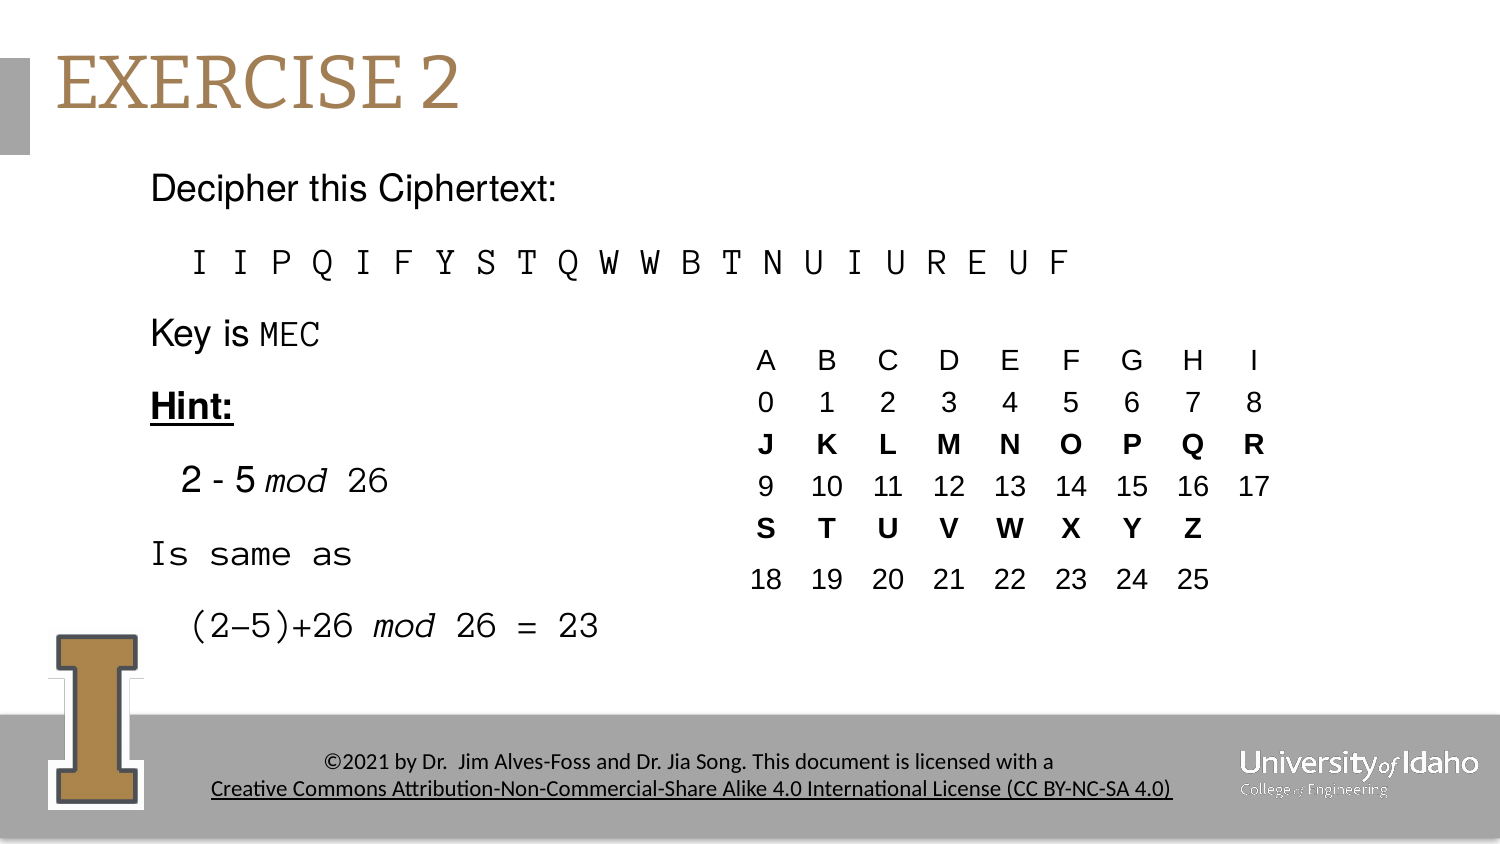

# EXERCISE 2
Decipher this Ciphertext:
  I I P Q I F Y S T Q W W B T N U I U R E U F
Key is MEC
Hint:
   2 - 5 mod 26
Is same as
  (2-5)+26 mod 26 = 23
| A | B | C | D | E | F | G | H | I |
| --- | --- | --- | --- | --- | --- | --- | --- | --- |
| 0 | 1 | 2 | 3 | 4 | 5 | 6 | 7 | 8 |
| J | K | L | M | N | O | P | Q | R |
| 9 | 10 | 11 | 12 | 13 | 14 | 15 | 16 | 17 |
| S | T | U | V | W | X | Y | Z |  |
| 18 | 19 | 20 | 21 | 22 | 23 | 24 | 25 |  |